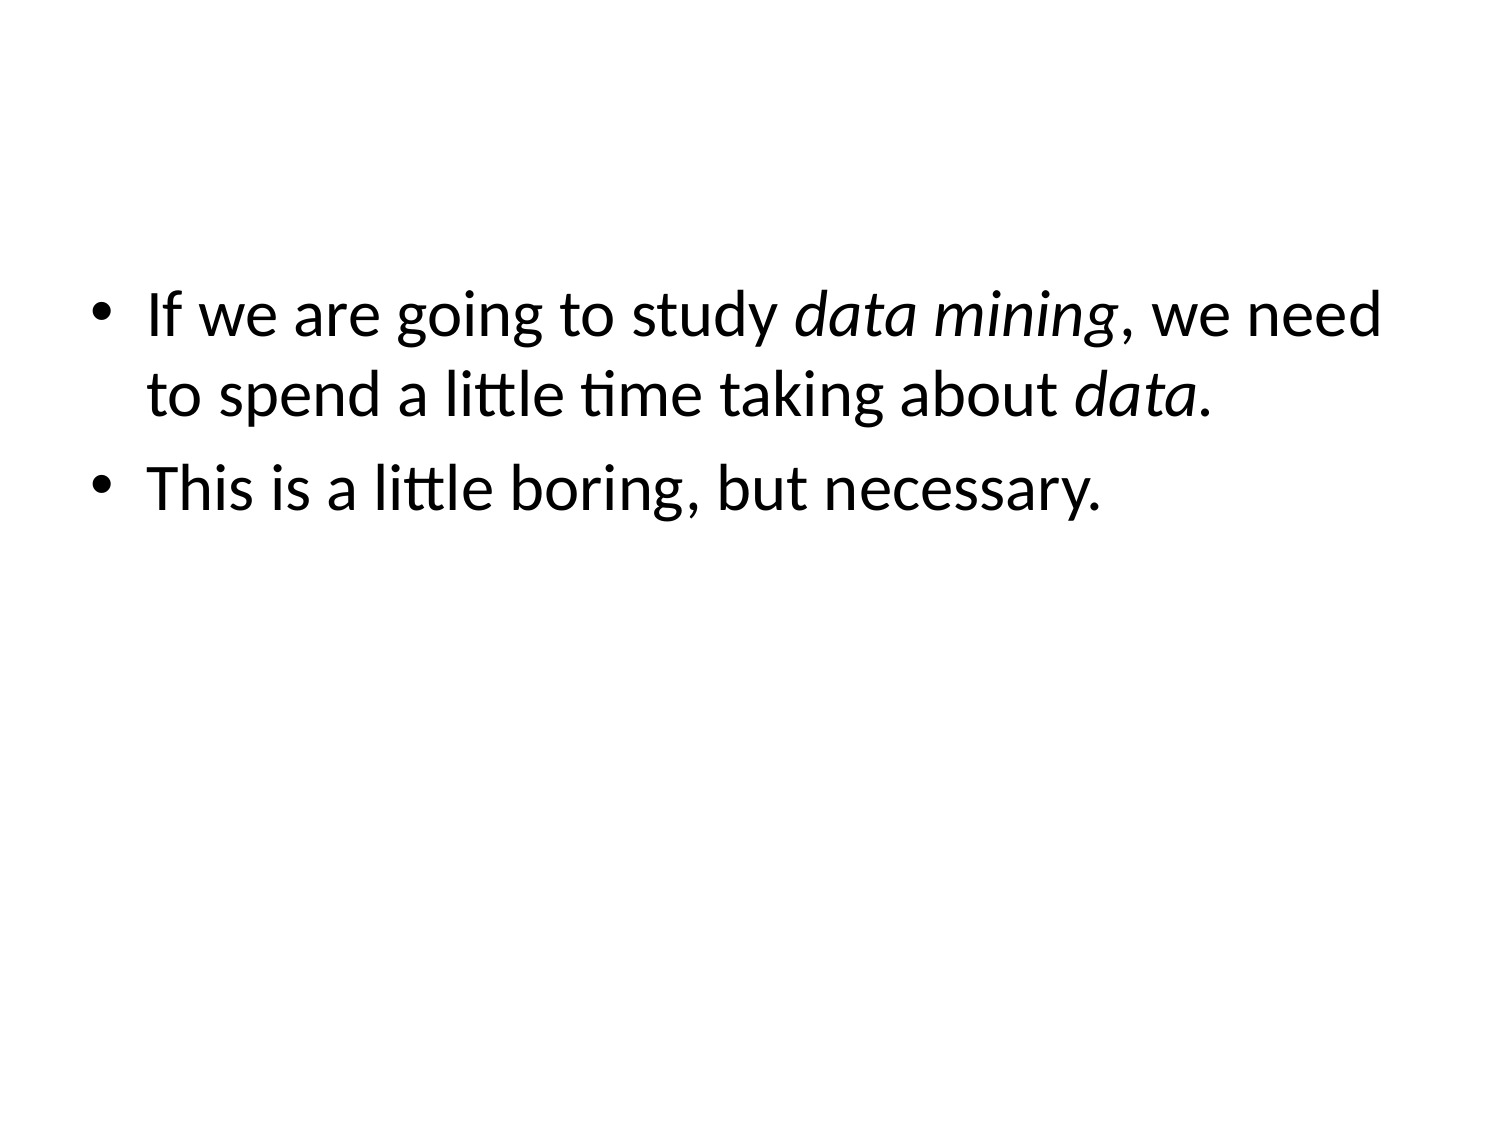

If we are going to study data mining, we need to spend a little time taking about data.
This is a little boring, but necessary.